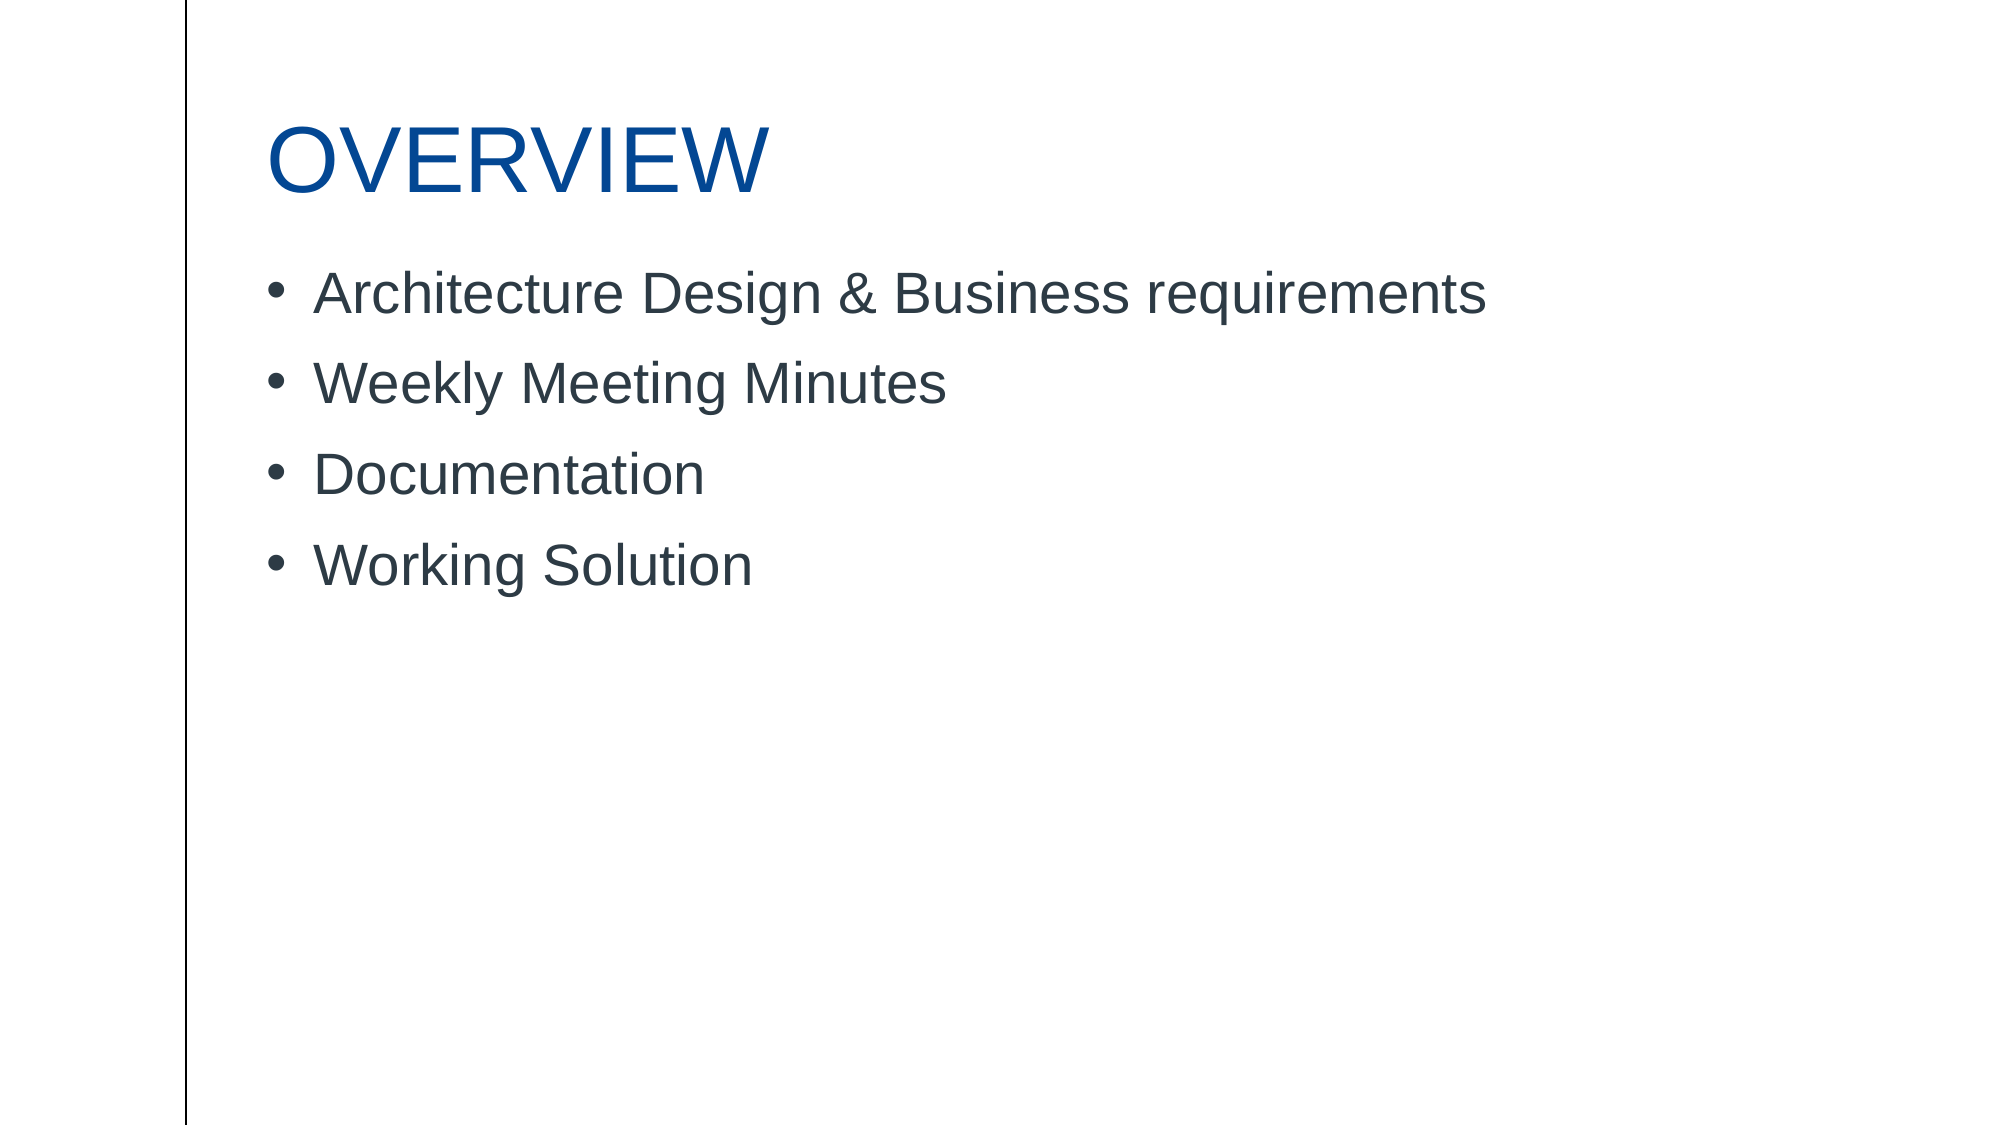

# Overview
Architecture Design & Business requirements
Weekly Meeting Minutes
Documentation
Working Solution